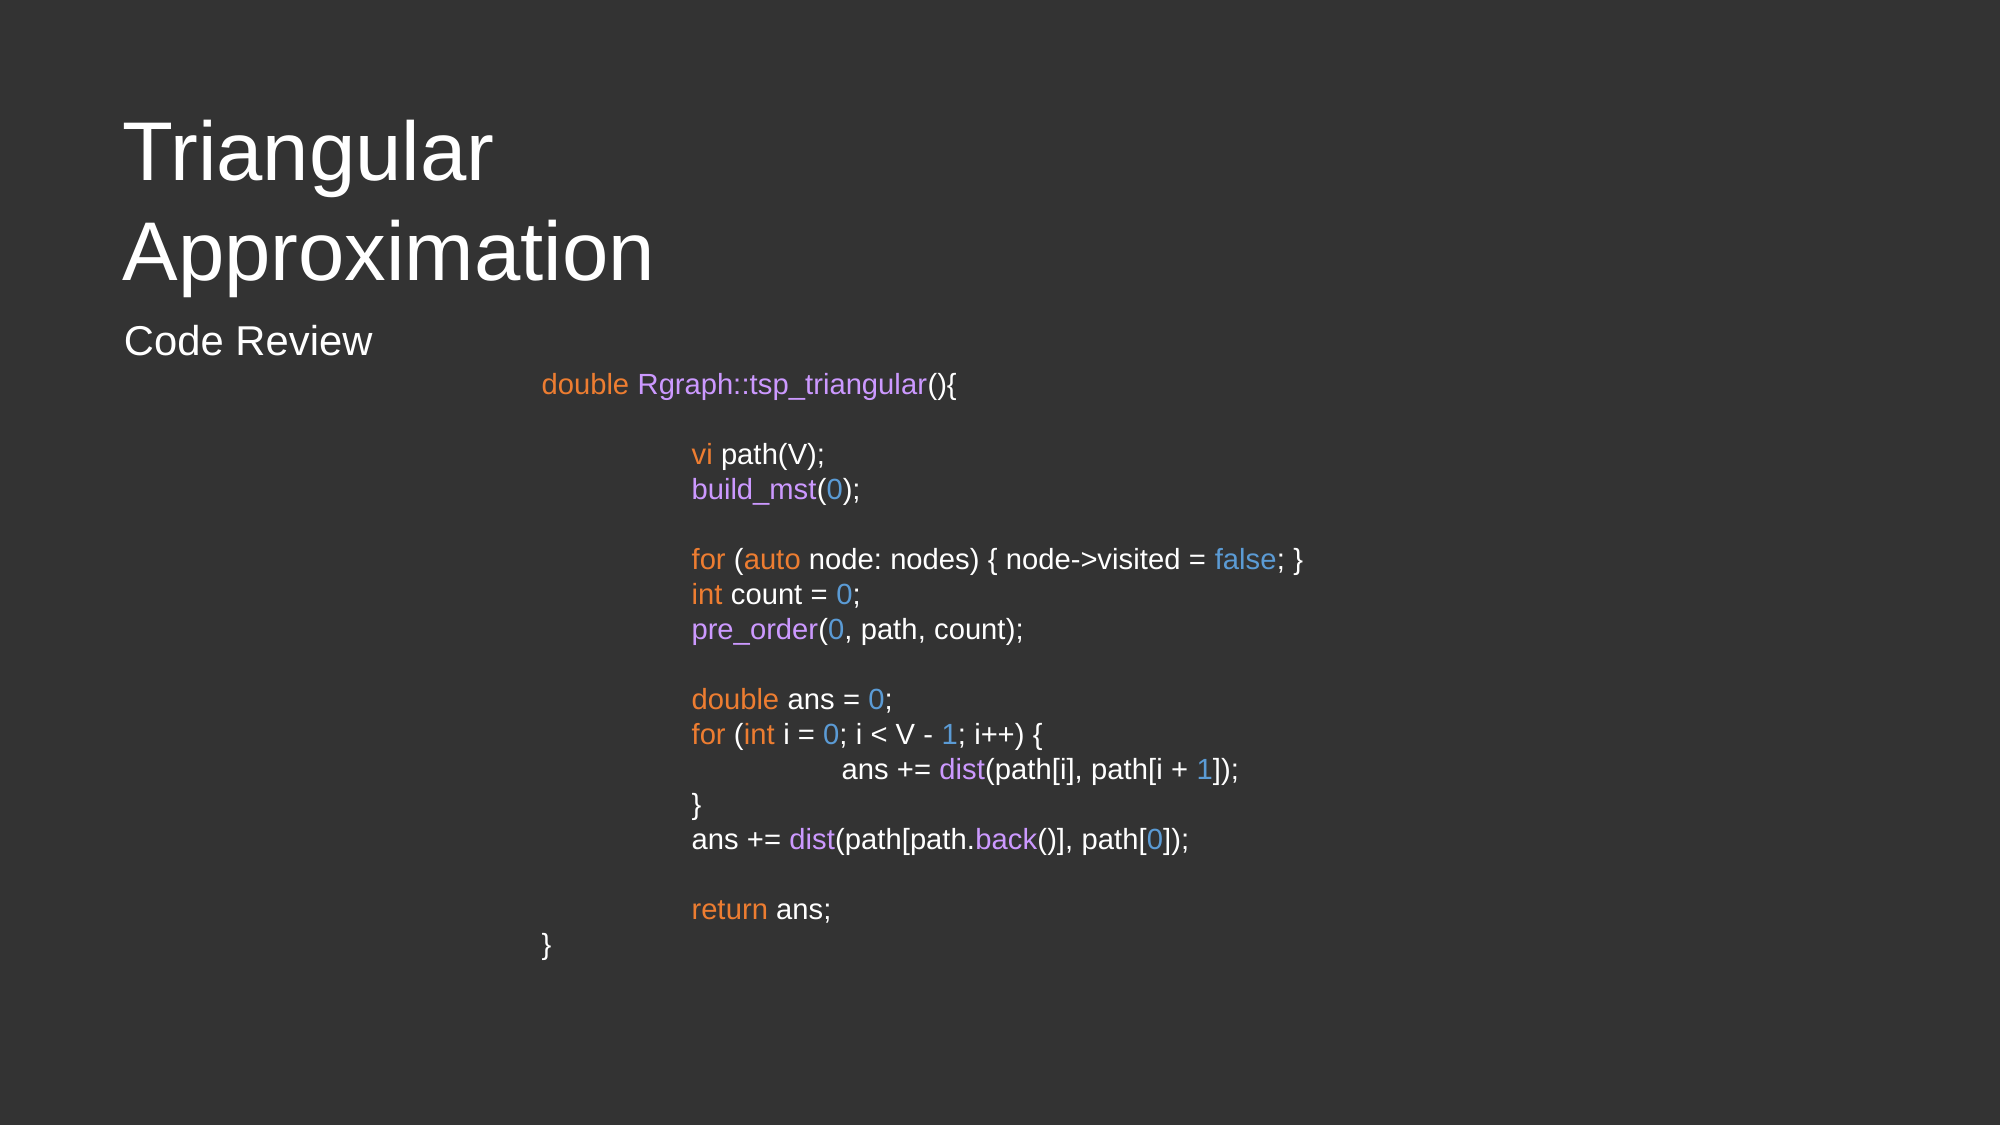

Solutions:

Backtracking

Triangular Approximation

Nearest Neighbor

Christofides

Triangular Approximation
Code Review
double Rgraph::tsp_triangular(){

	vi path(V);
	build_mst(0);

	for (auto node: nodes) { node->visited = false; }
	int count = 0;
	pre_order(0, path, count);

	double ans = 0;
	for (int i = 0; i < V - 1; i++) {
		ans += dist(path[i], path[i + 1]);
	}
	ans += dist(path[path.back()], path[0]);

	return ans;
}